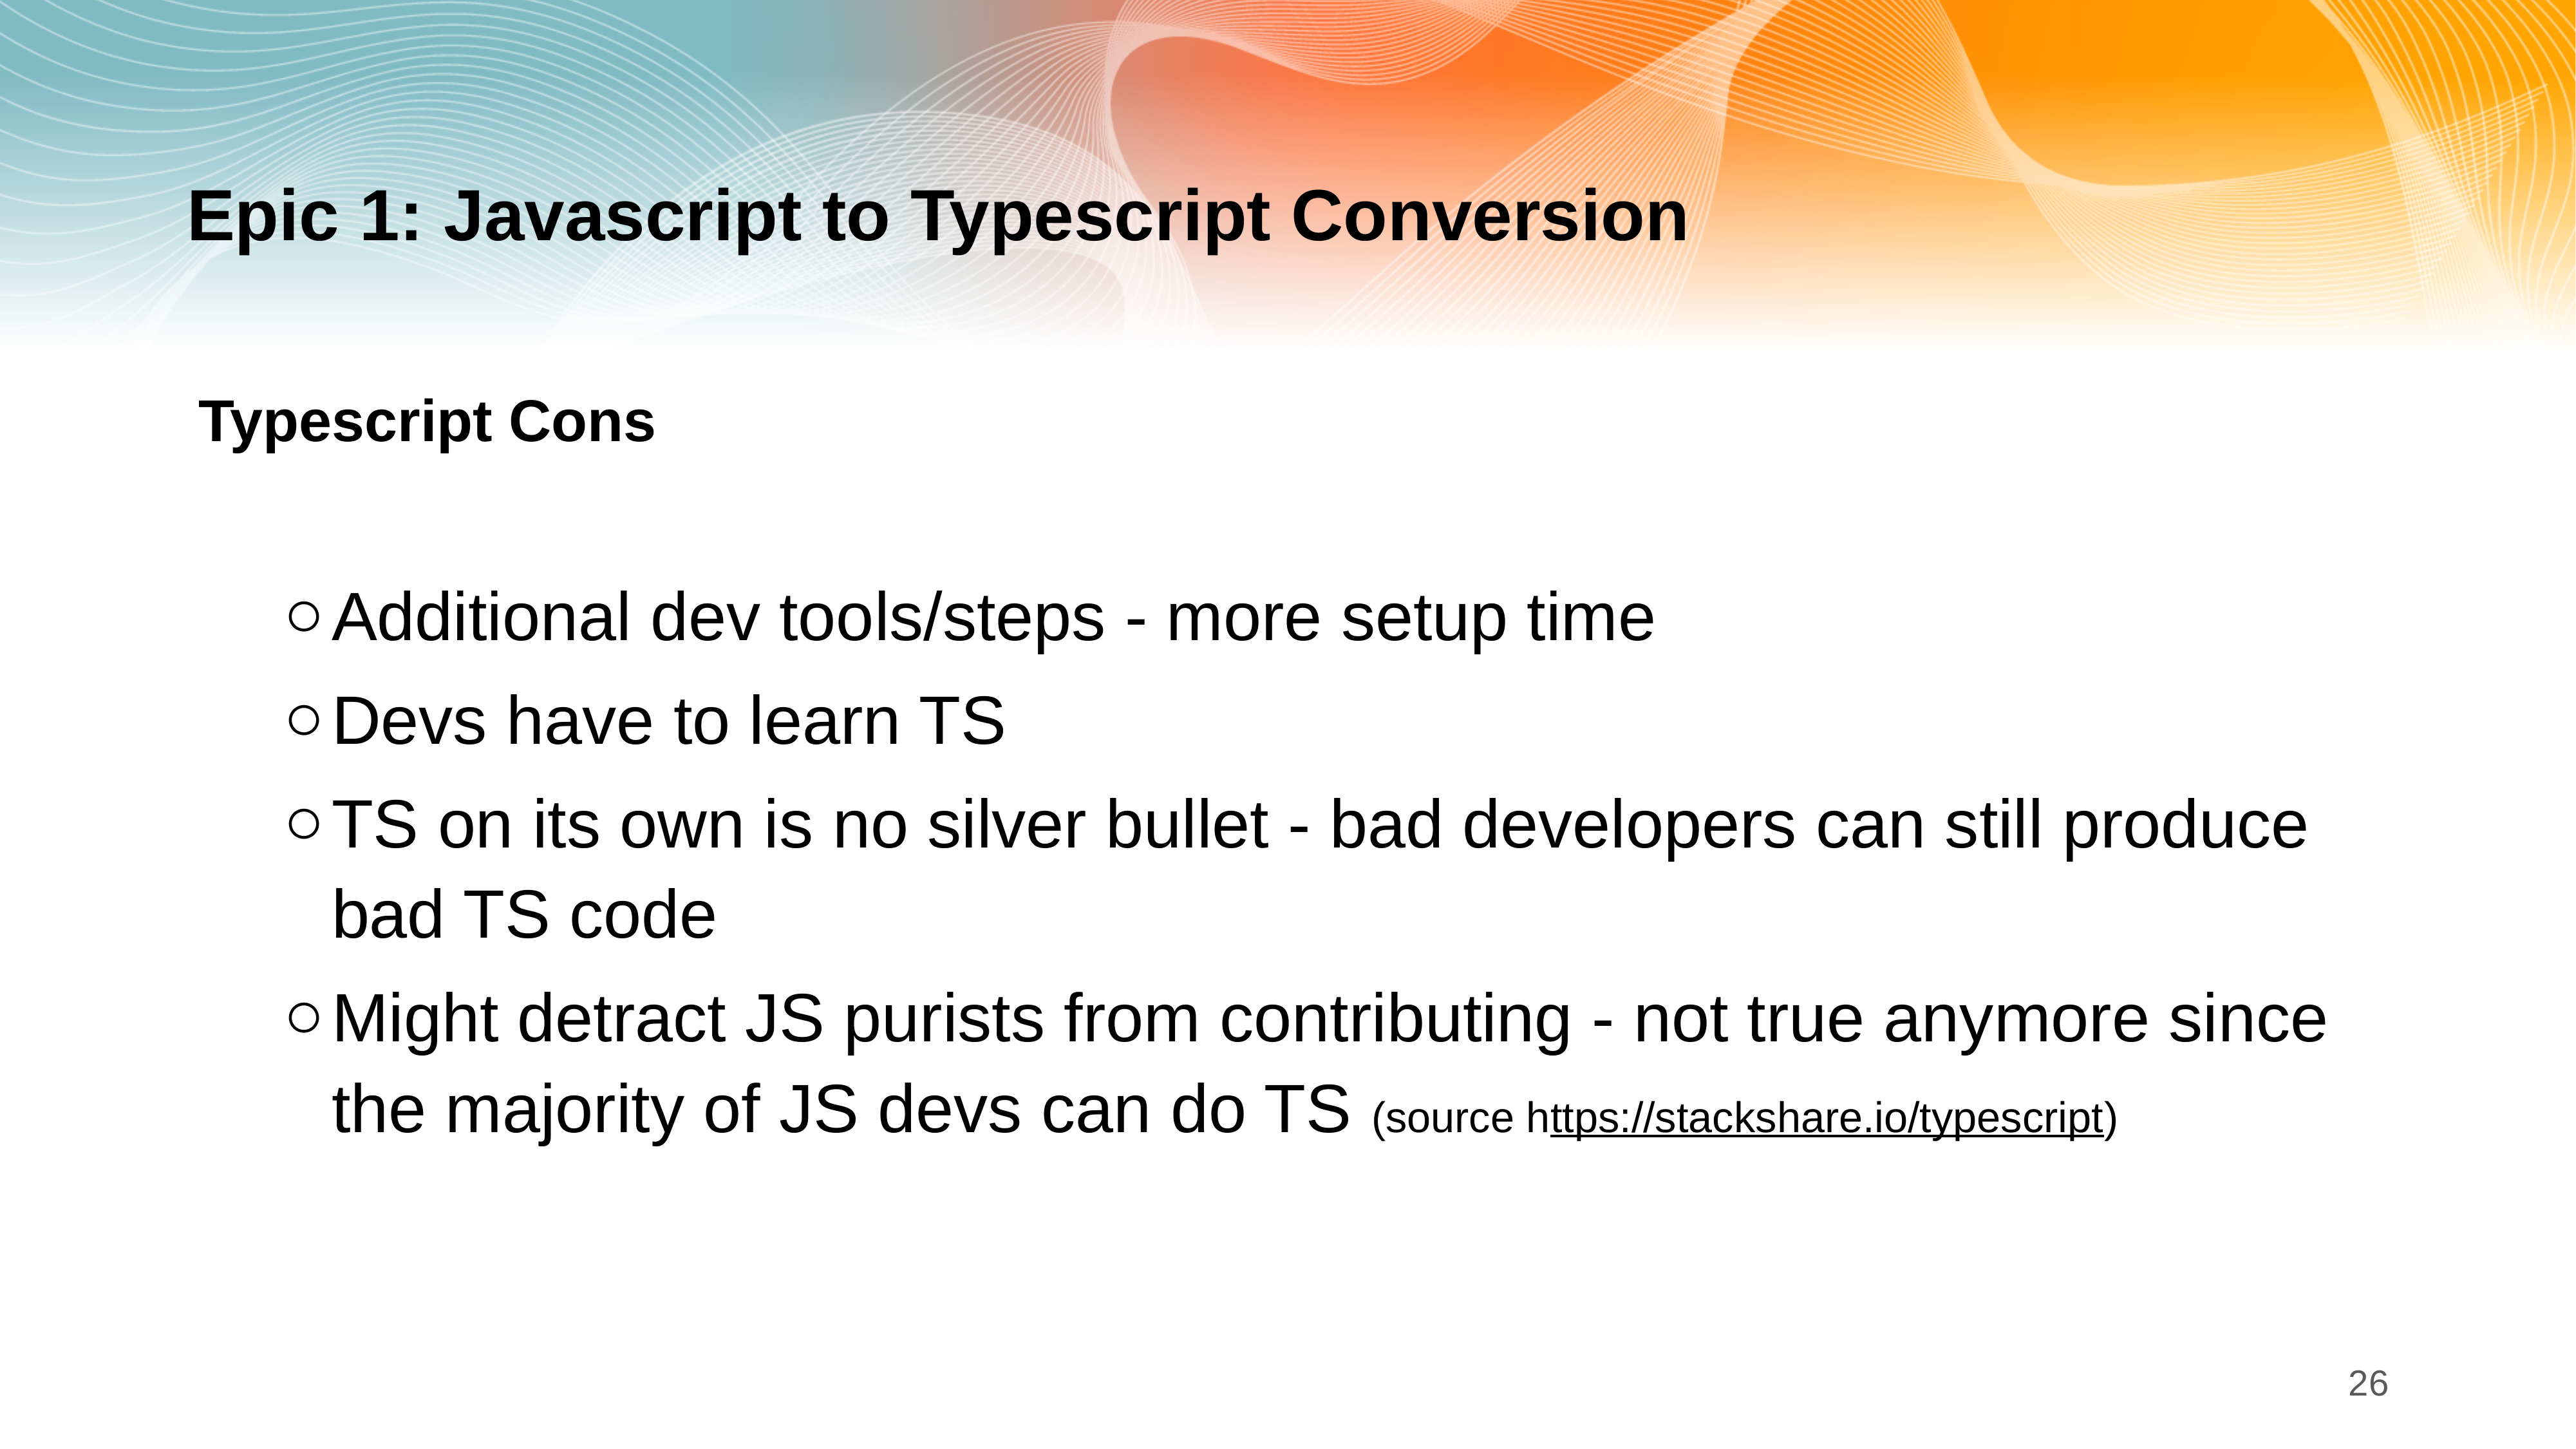

# Epic 1: Javascript to Typescript Conversion
Typescript Cons

Additional dev tools/steps - more setup time
Devs have to learn TS
TS on its own is no silver bullet - bad developers can still produce bad TS code
Might detract JS purists from contributing - not true anymore since the majority of JS devs can do TS (source https://stackshare.io/typescript)
26